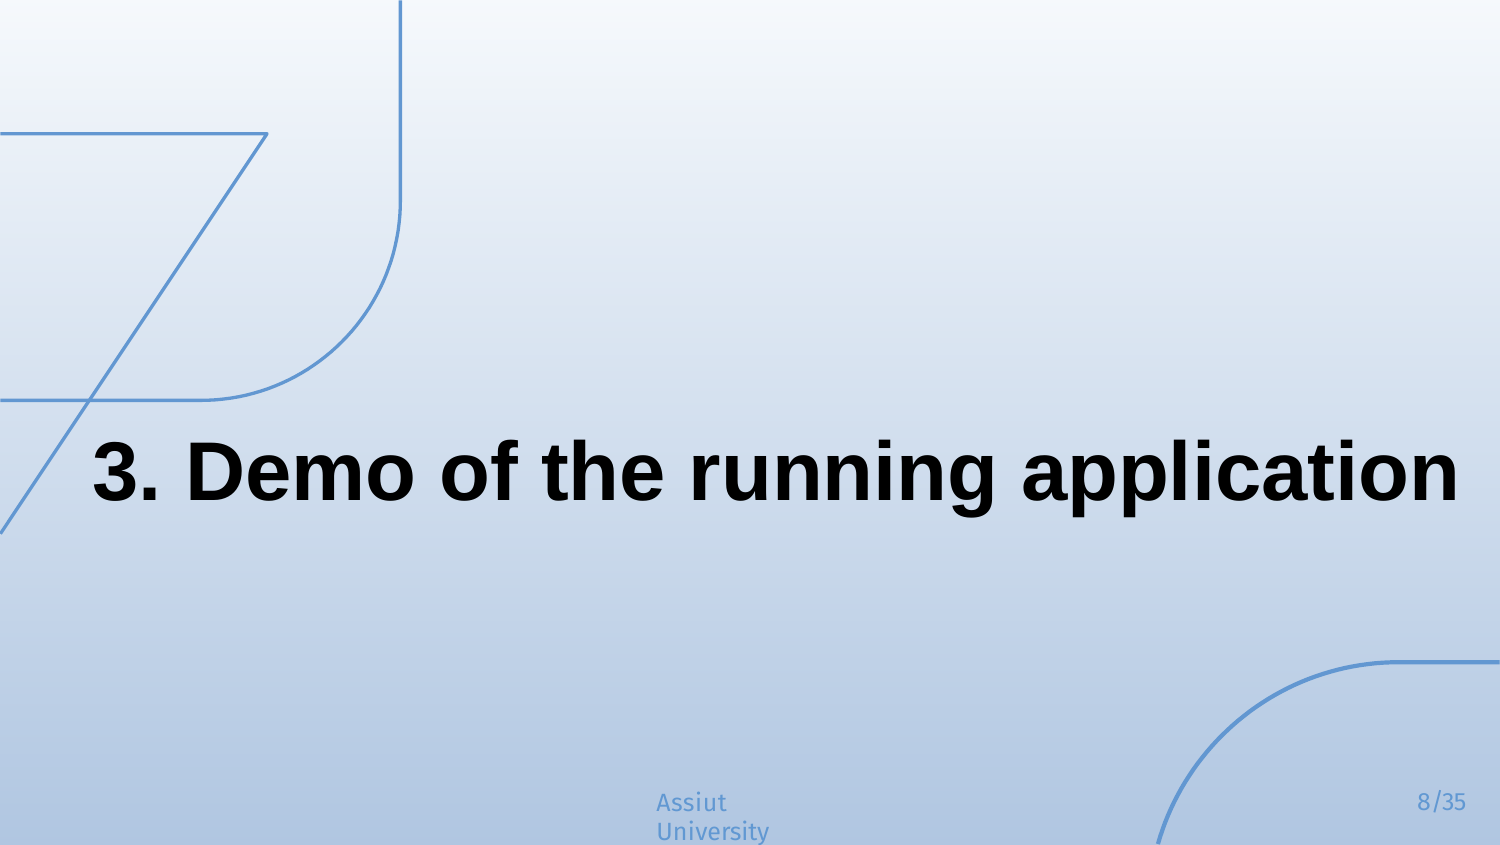

3. Demo of the running application

Assiut University
8/35